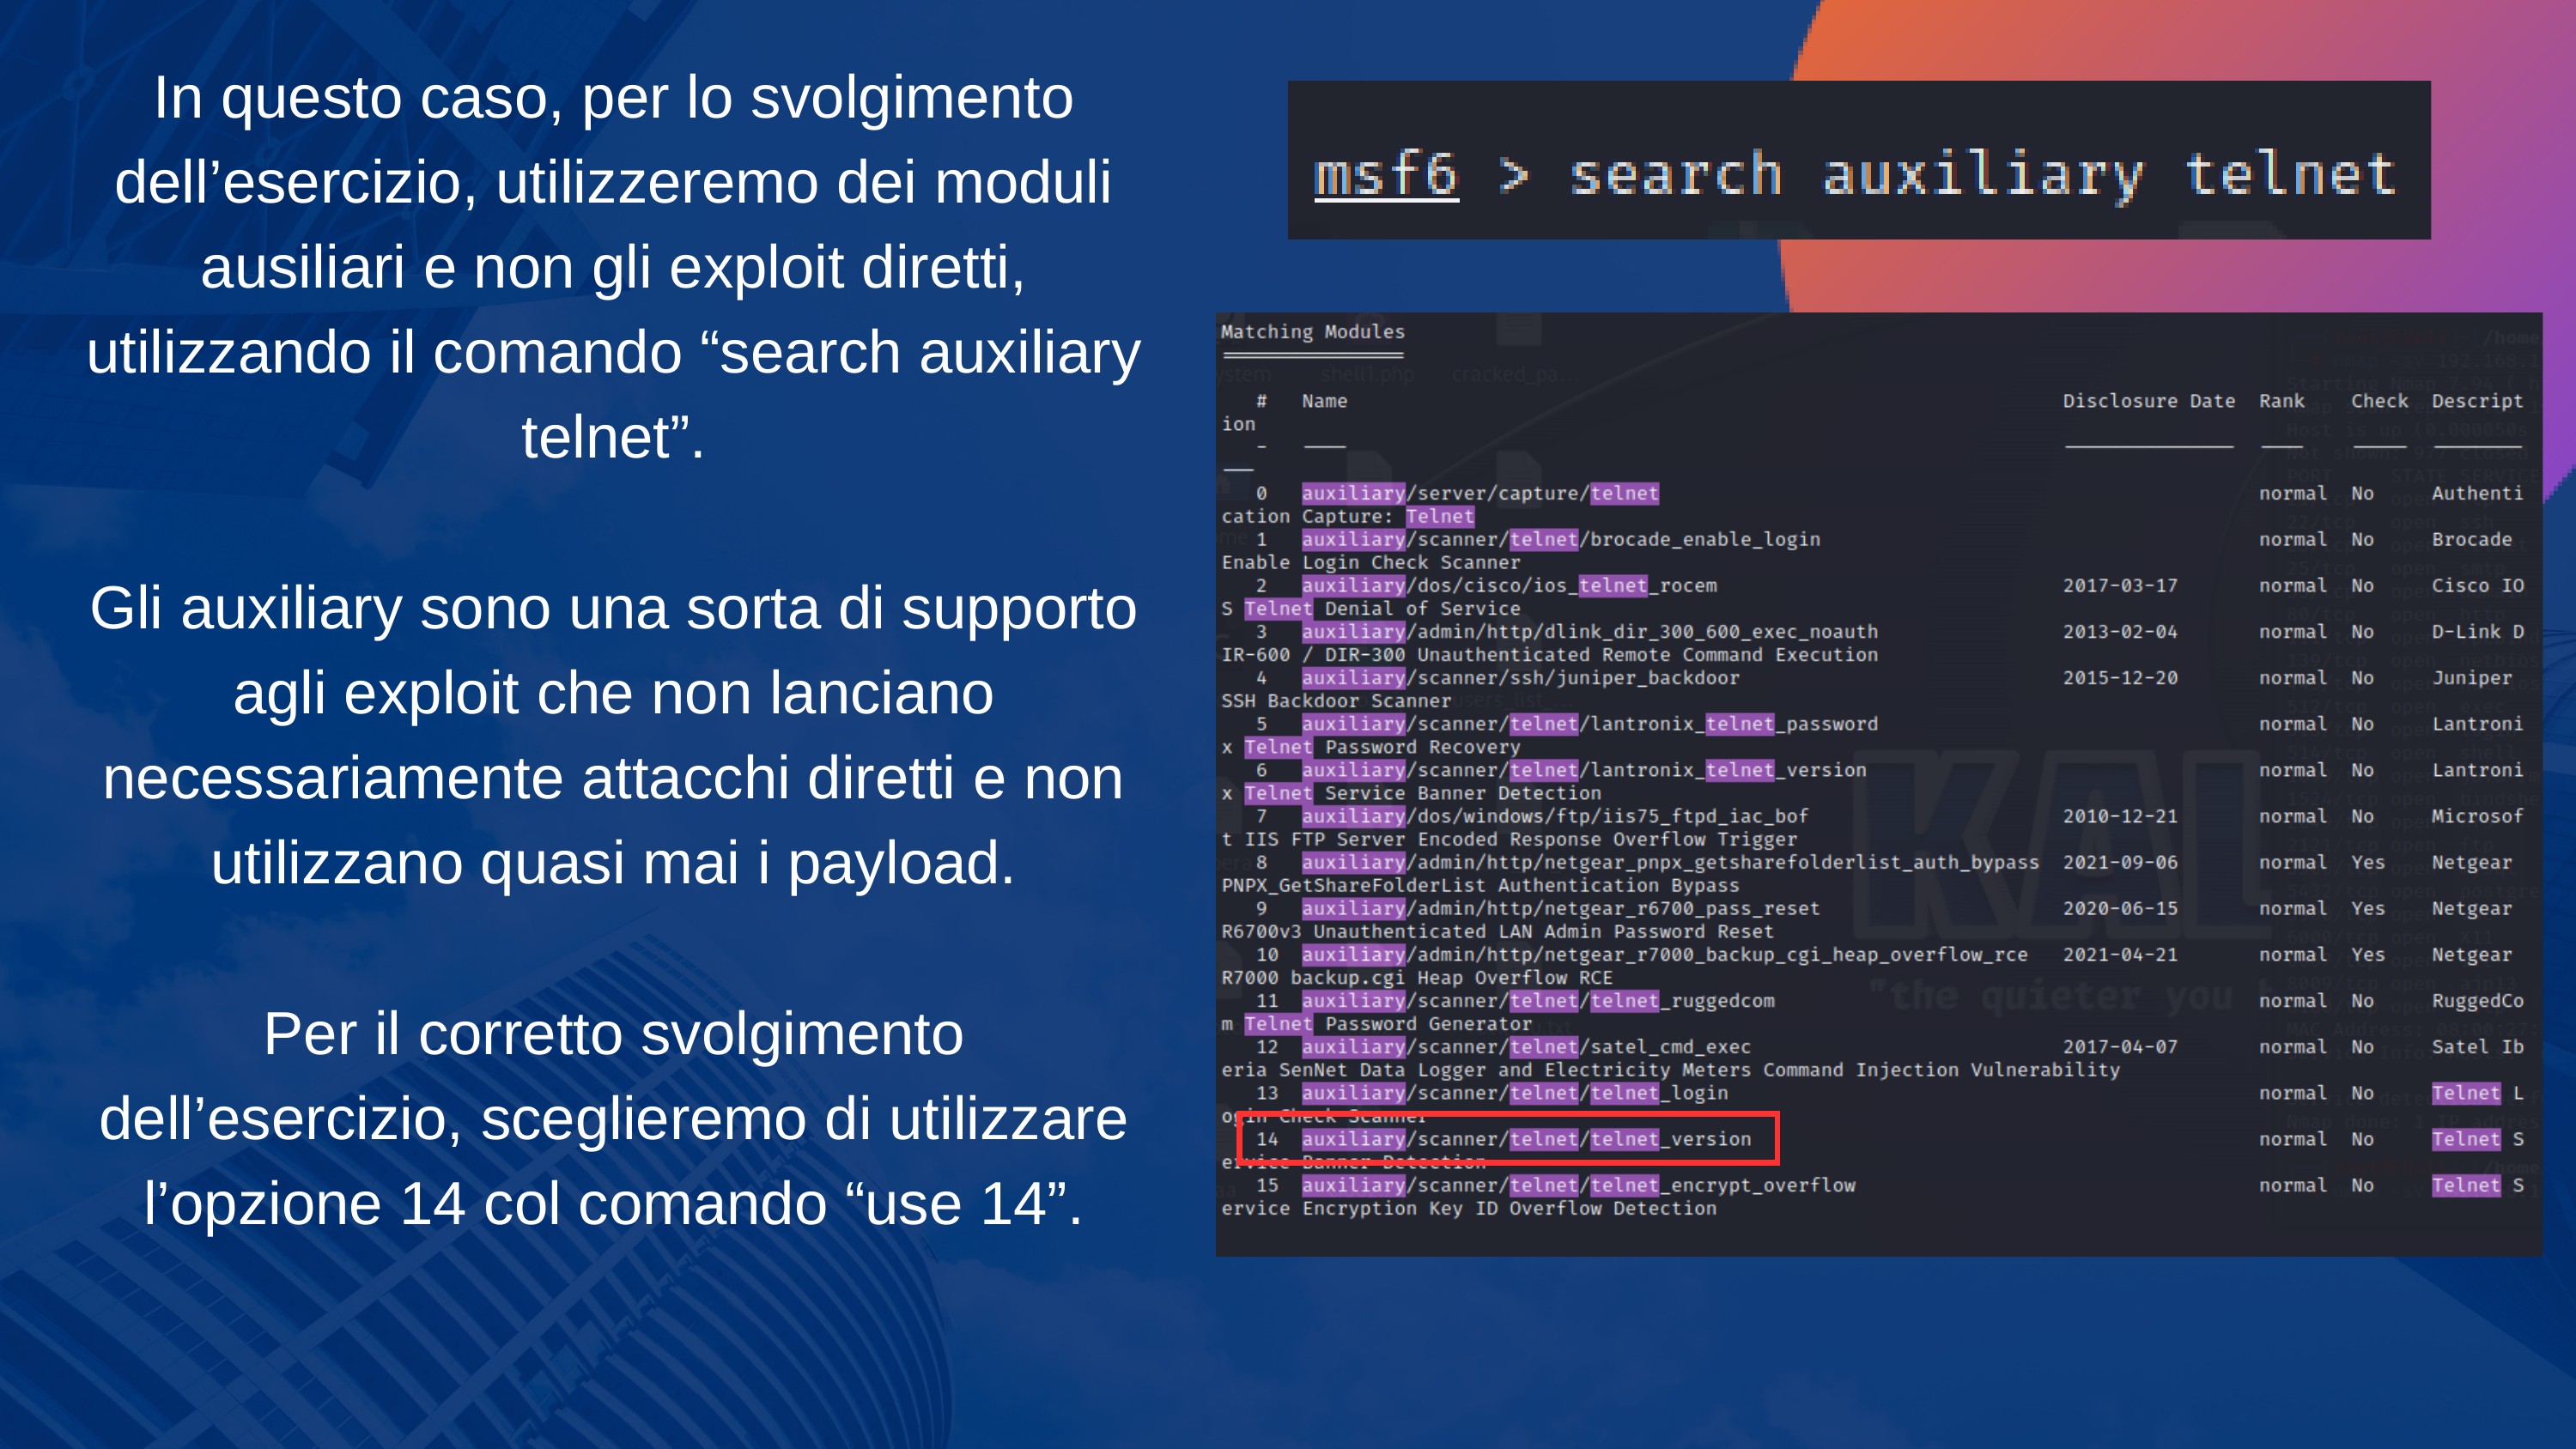

In questo caso, per lo svolgimento dell’esercizio, utilizzeremo dei moduli ausiliari e non gli exploit diretti, utilizzando il comando “search auxiliary telnet”.

Gli auxiliary sono una sorta di supporto agli exploit che non lanciano necessariamente attacchi diretti e non utilizzano quasi mai i payload.

Per il corretto svolgimento dell’esercizio, sceglieremo di utilizzare l’opzione 14 col comando “use 14”.